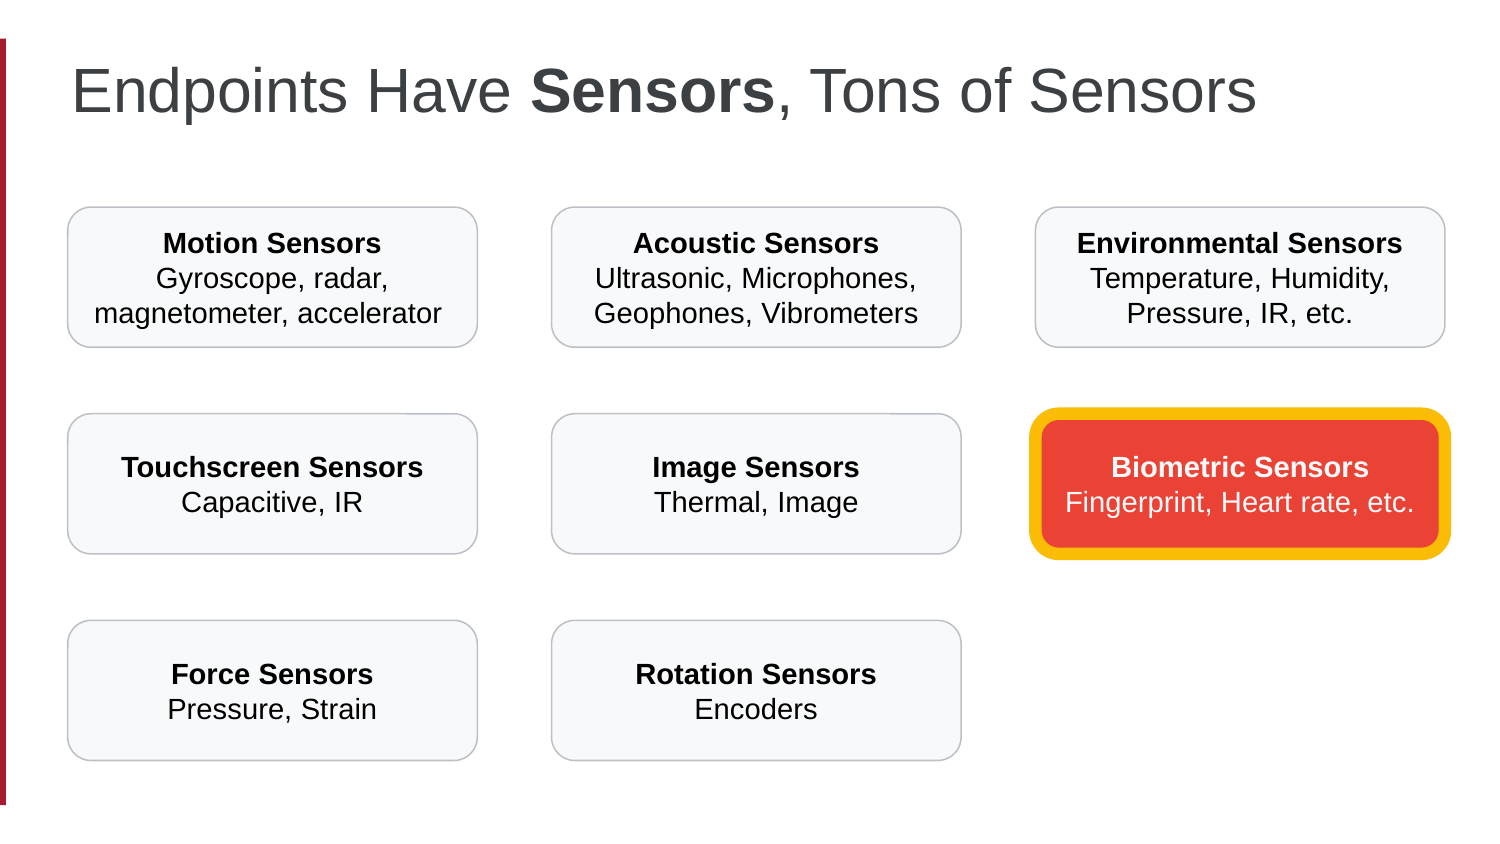

# Endpoints Have Sensors, Tons of Sensors
Motion Sensors
Gyroscope, radar, magnetometer, accelerator
Acoustic Sensors
Ultrasonic, Microphones, Geophones, Vibrometers
Environmental Sensors
Temperature, Humidity, Pressure, IR, etc.
Image Sensors
Thermal, Image
Biometric Sensors
Fingerprint, Heart rate, etc.
Touchscreen Sensors
Capacitive, IR
Force Sensors
Pressure, Strain
Rotation Sensors
Encoders